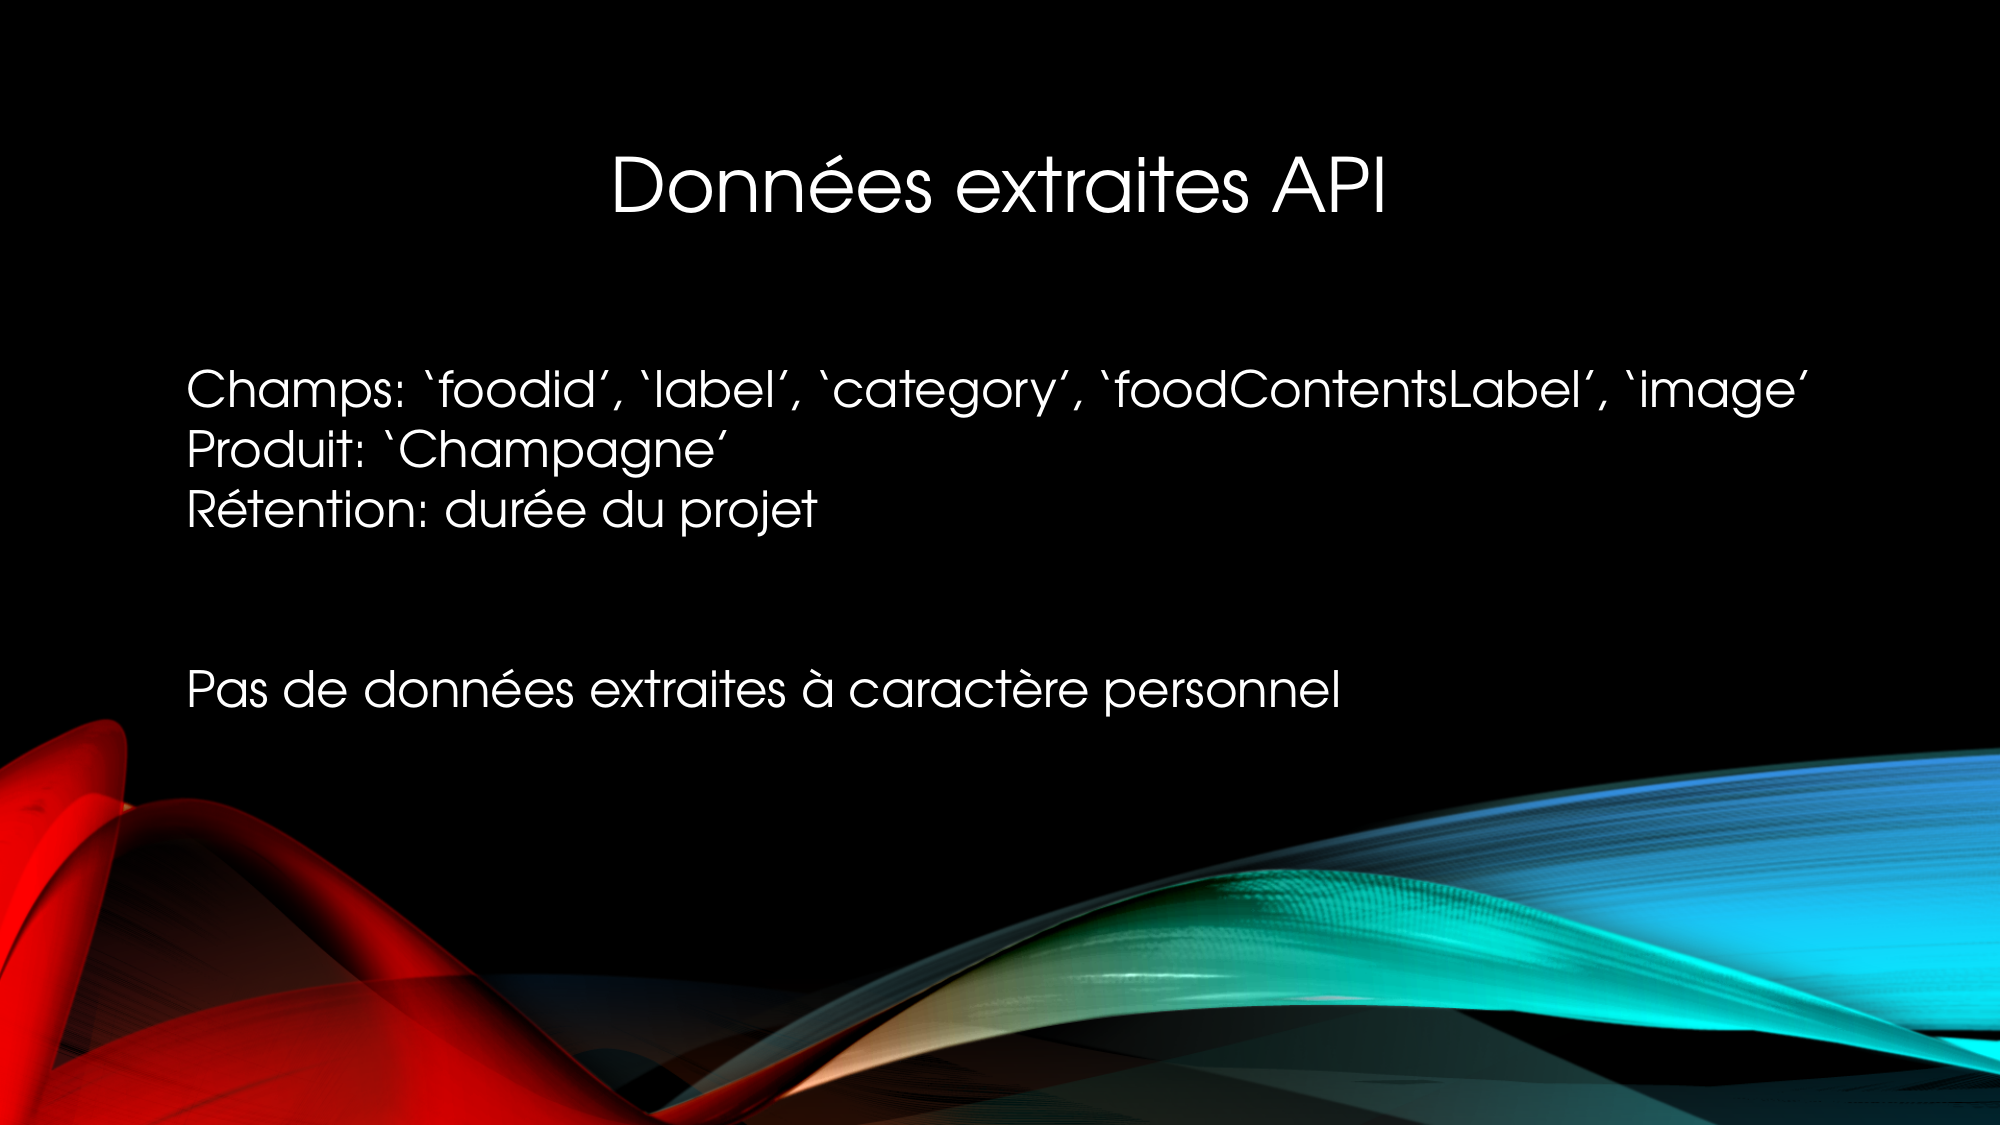

Données extraites API
Champs: ‘foodid’, ‘label’, ‘category’, ‘foodContentsLabel’, ‘image’
Produit: ‘Champagne’
Rétention: durée du projet

Pas de données extraites à caractère personnel